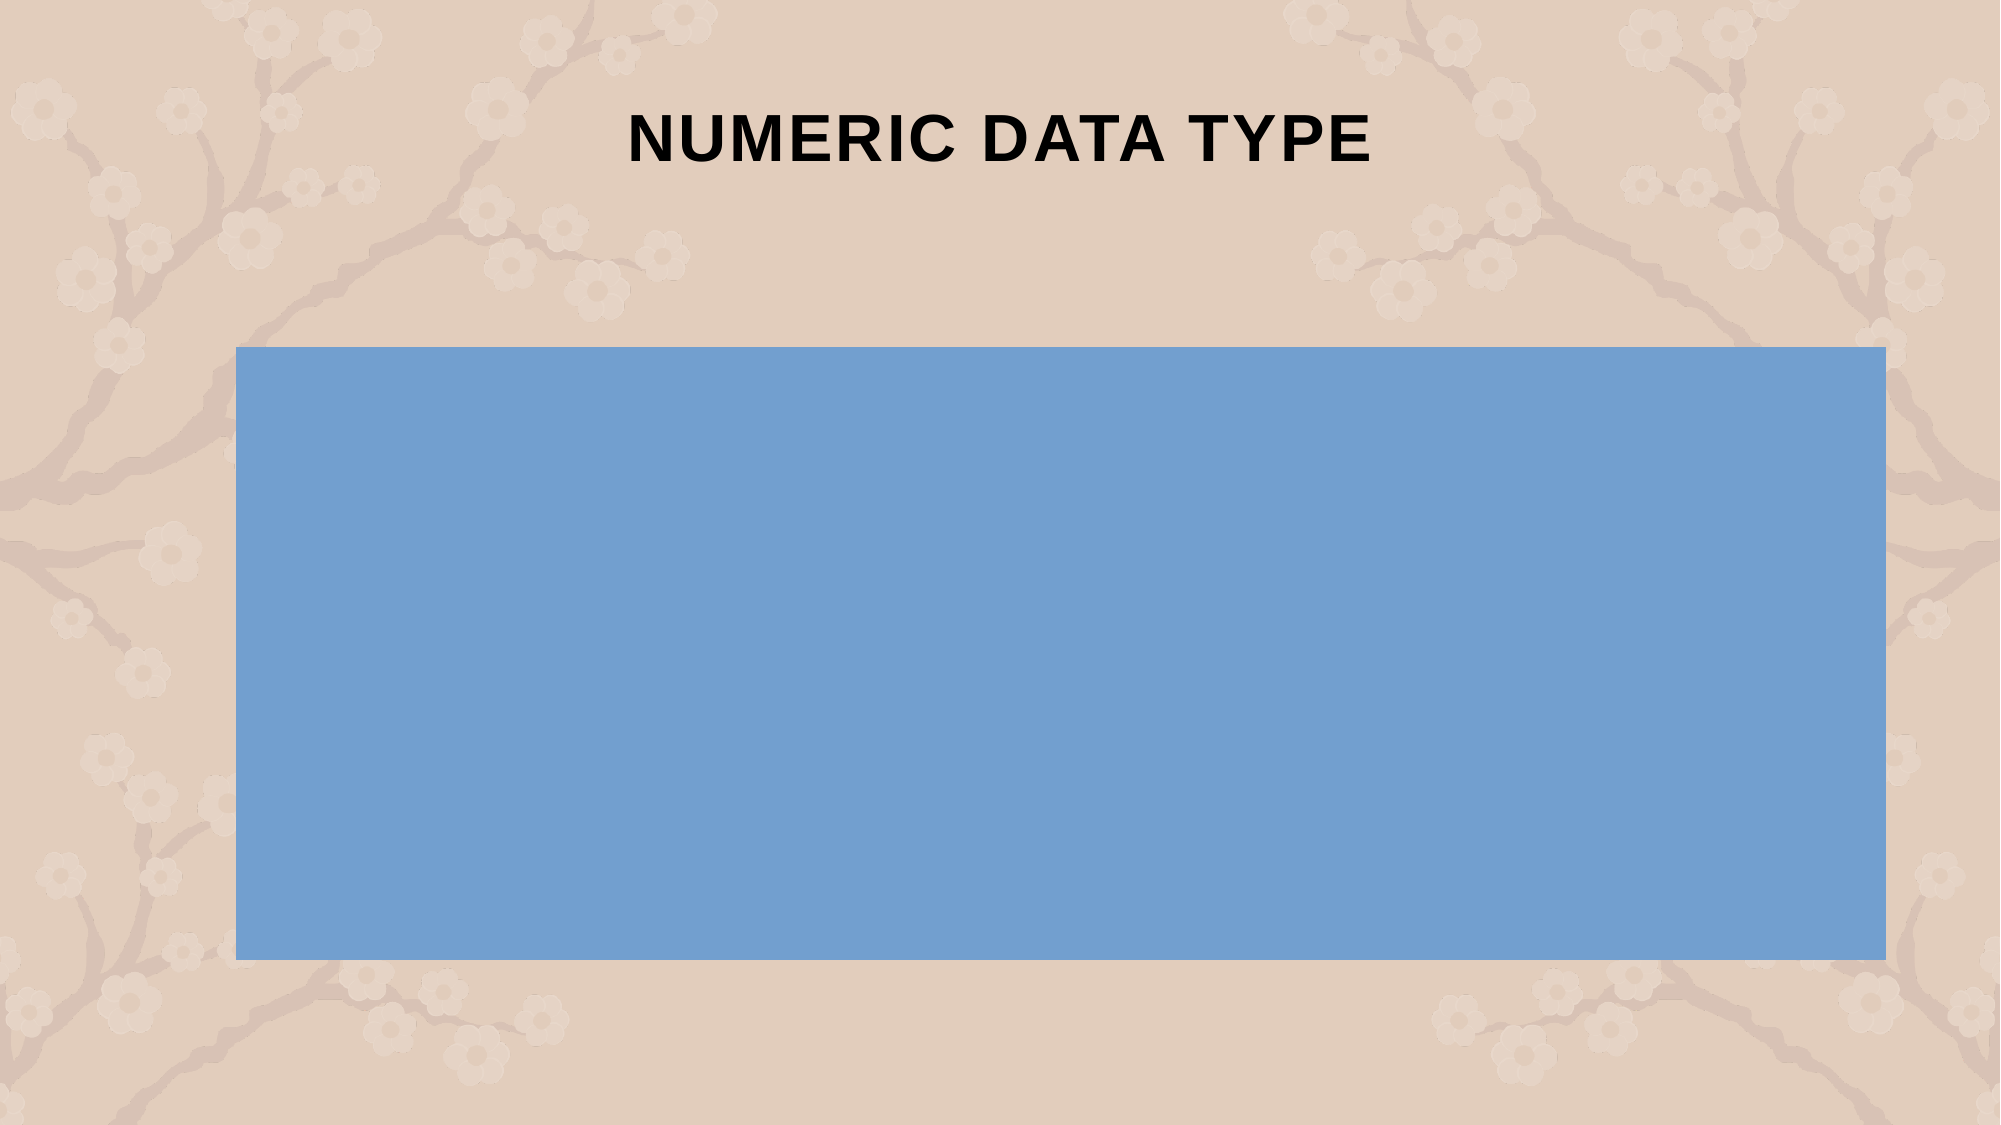

# Numeric Data Type
int – unlimited range, subject to available virtual memory.
float - unlimited range, subject to available virtual memory.
complex – same as floating point numbers
booleans – 2 values True(1), False(0)